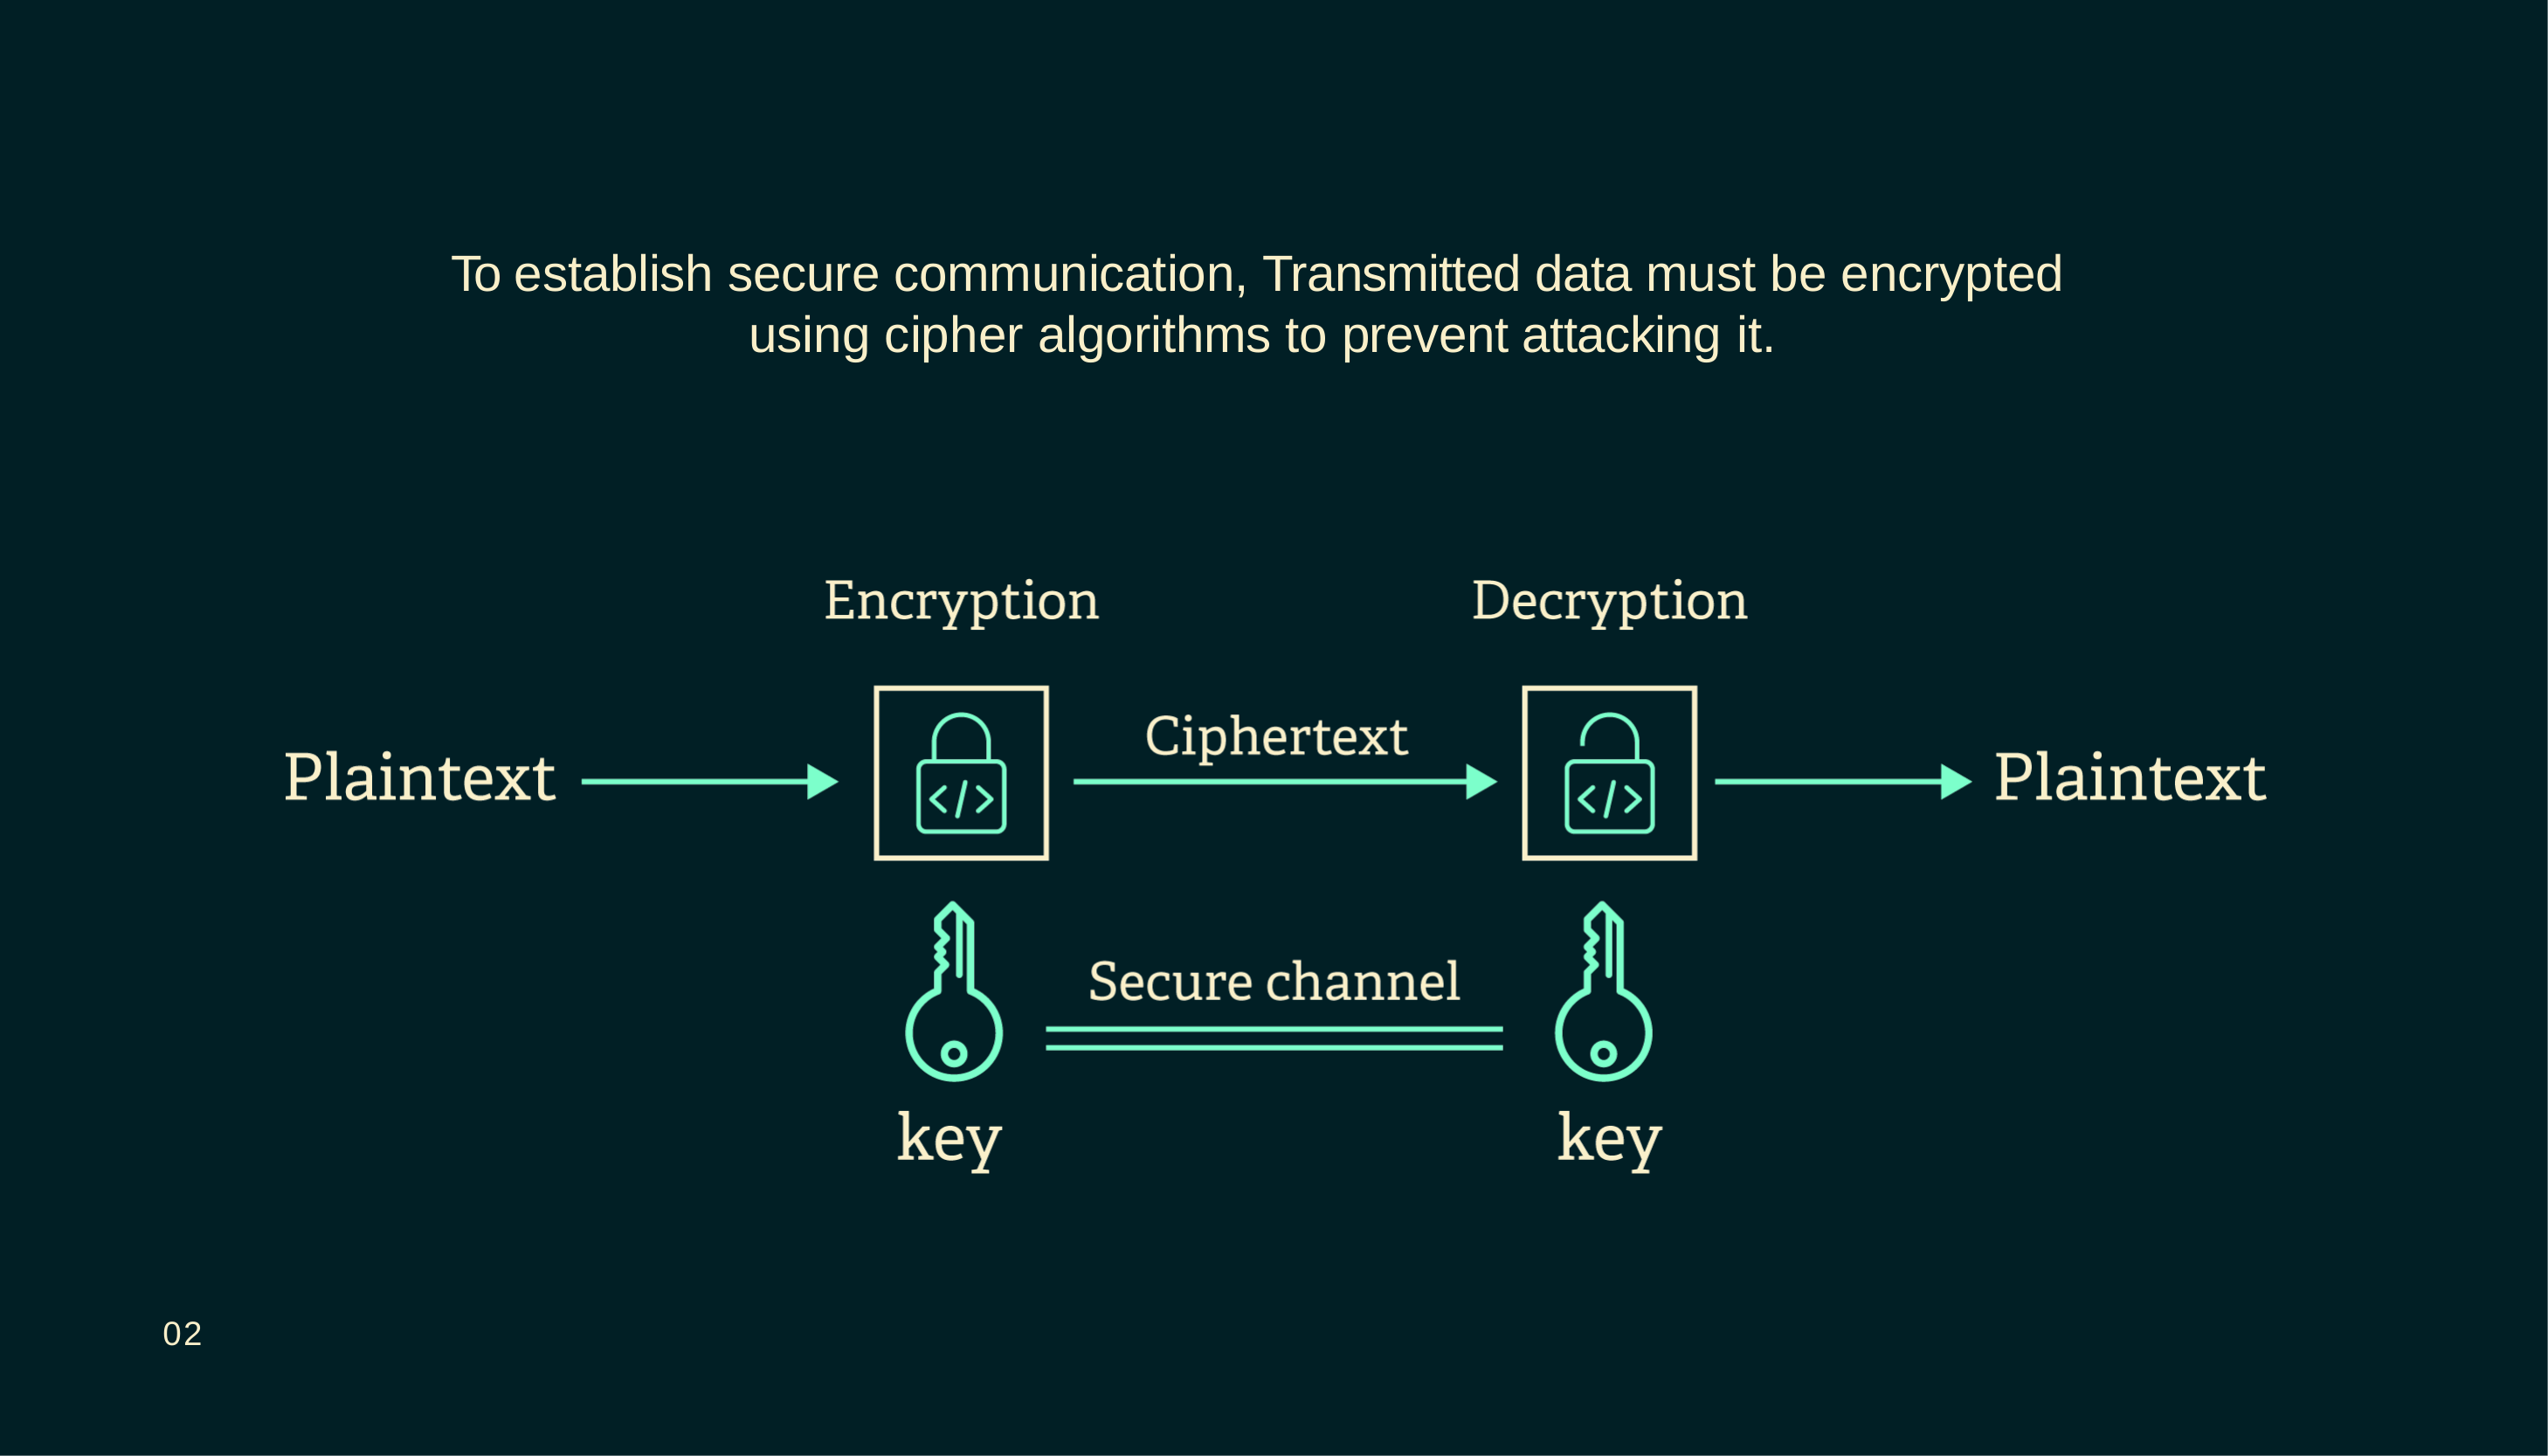

# To establish secure communication, Transmitted data must be encrypted  using cipher algorithms to prevent attacking it.

02